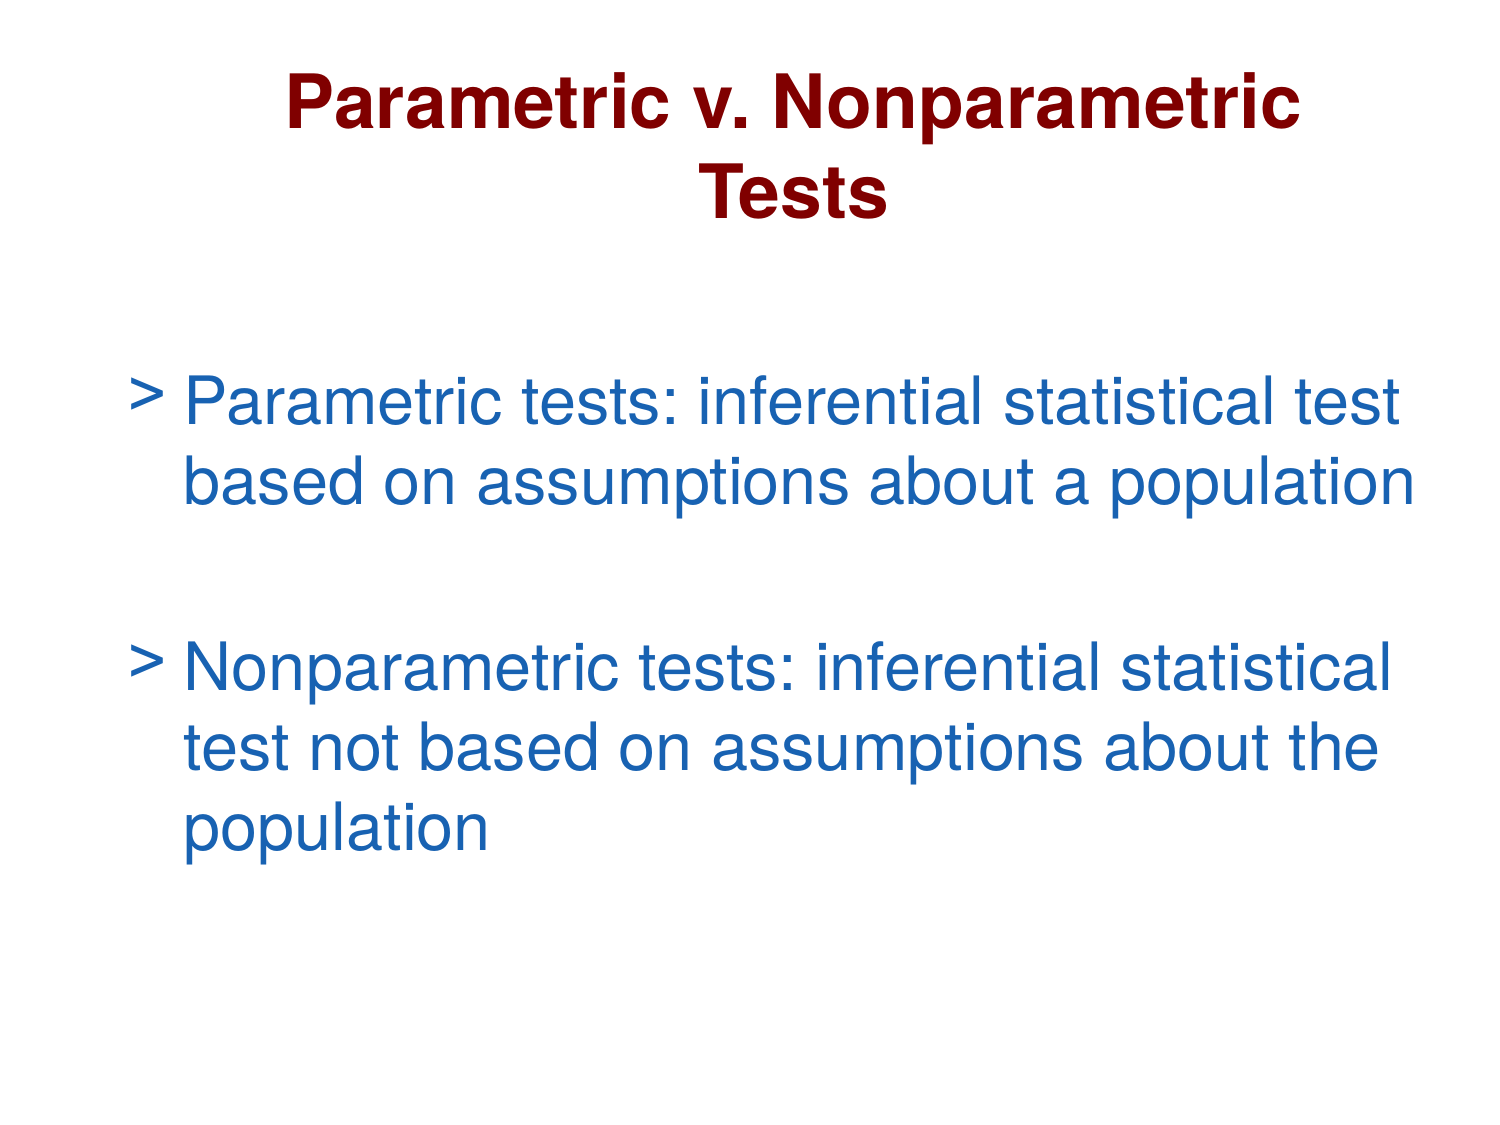

# Parametric v. Nonparametric Tests
Parametric tests: inferential statistical test based on assumptions about a population

Nonparametric tests: inferential statistical test not based on assumptions about the population